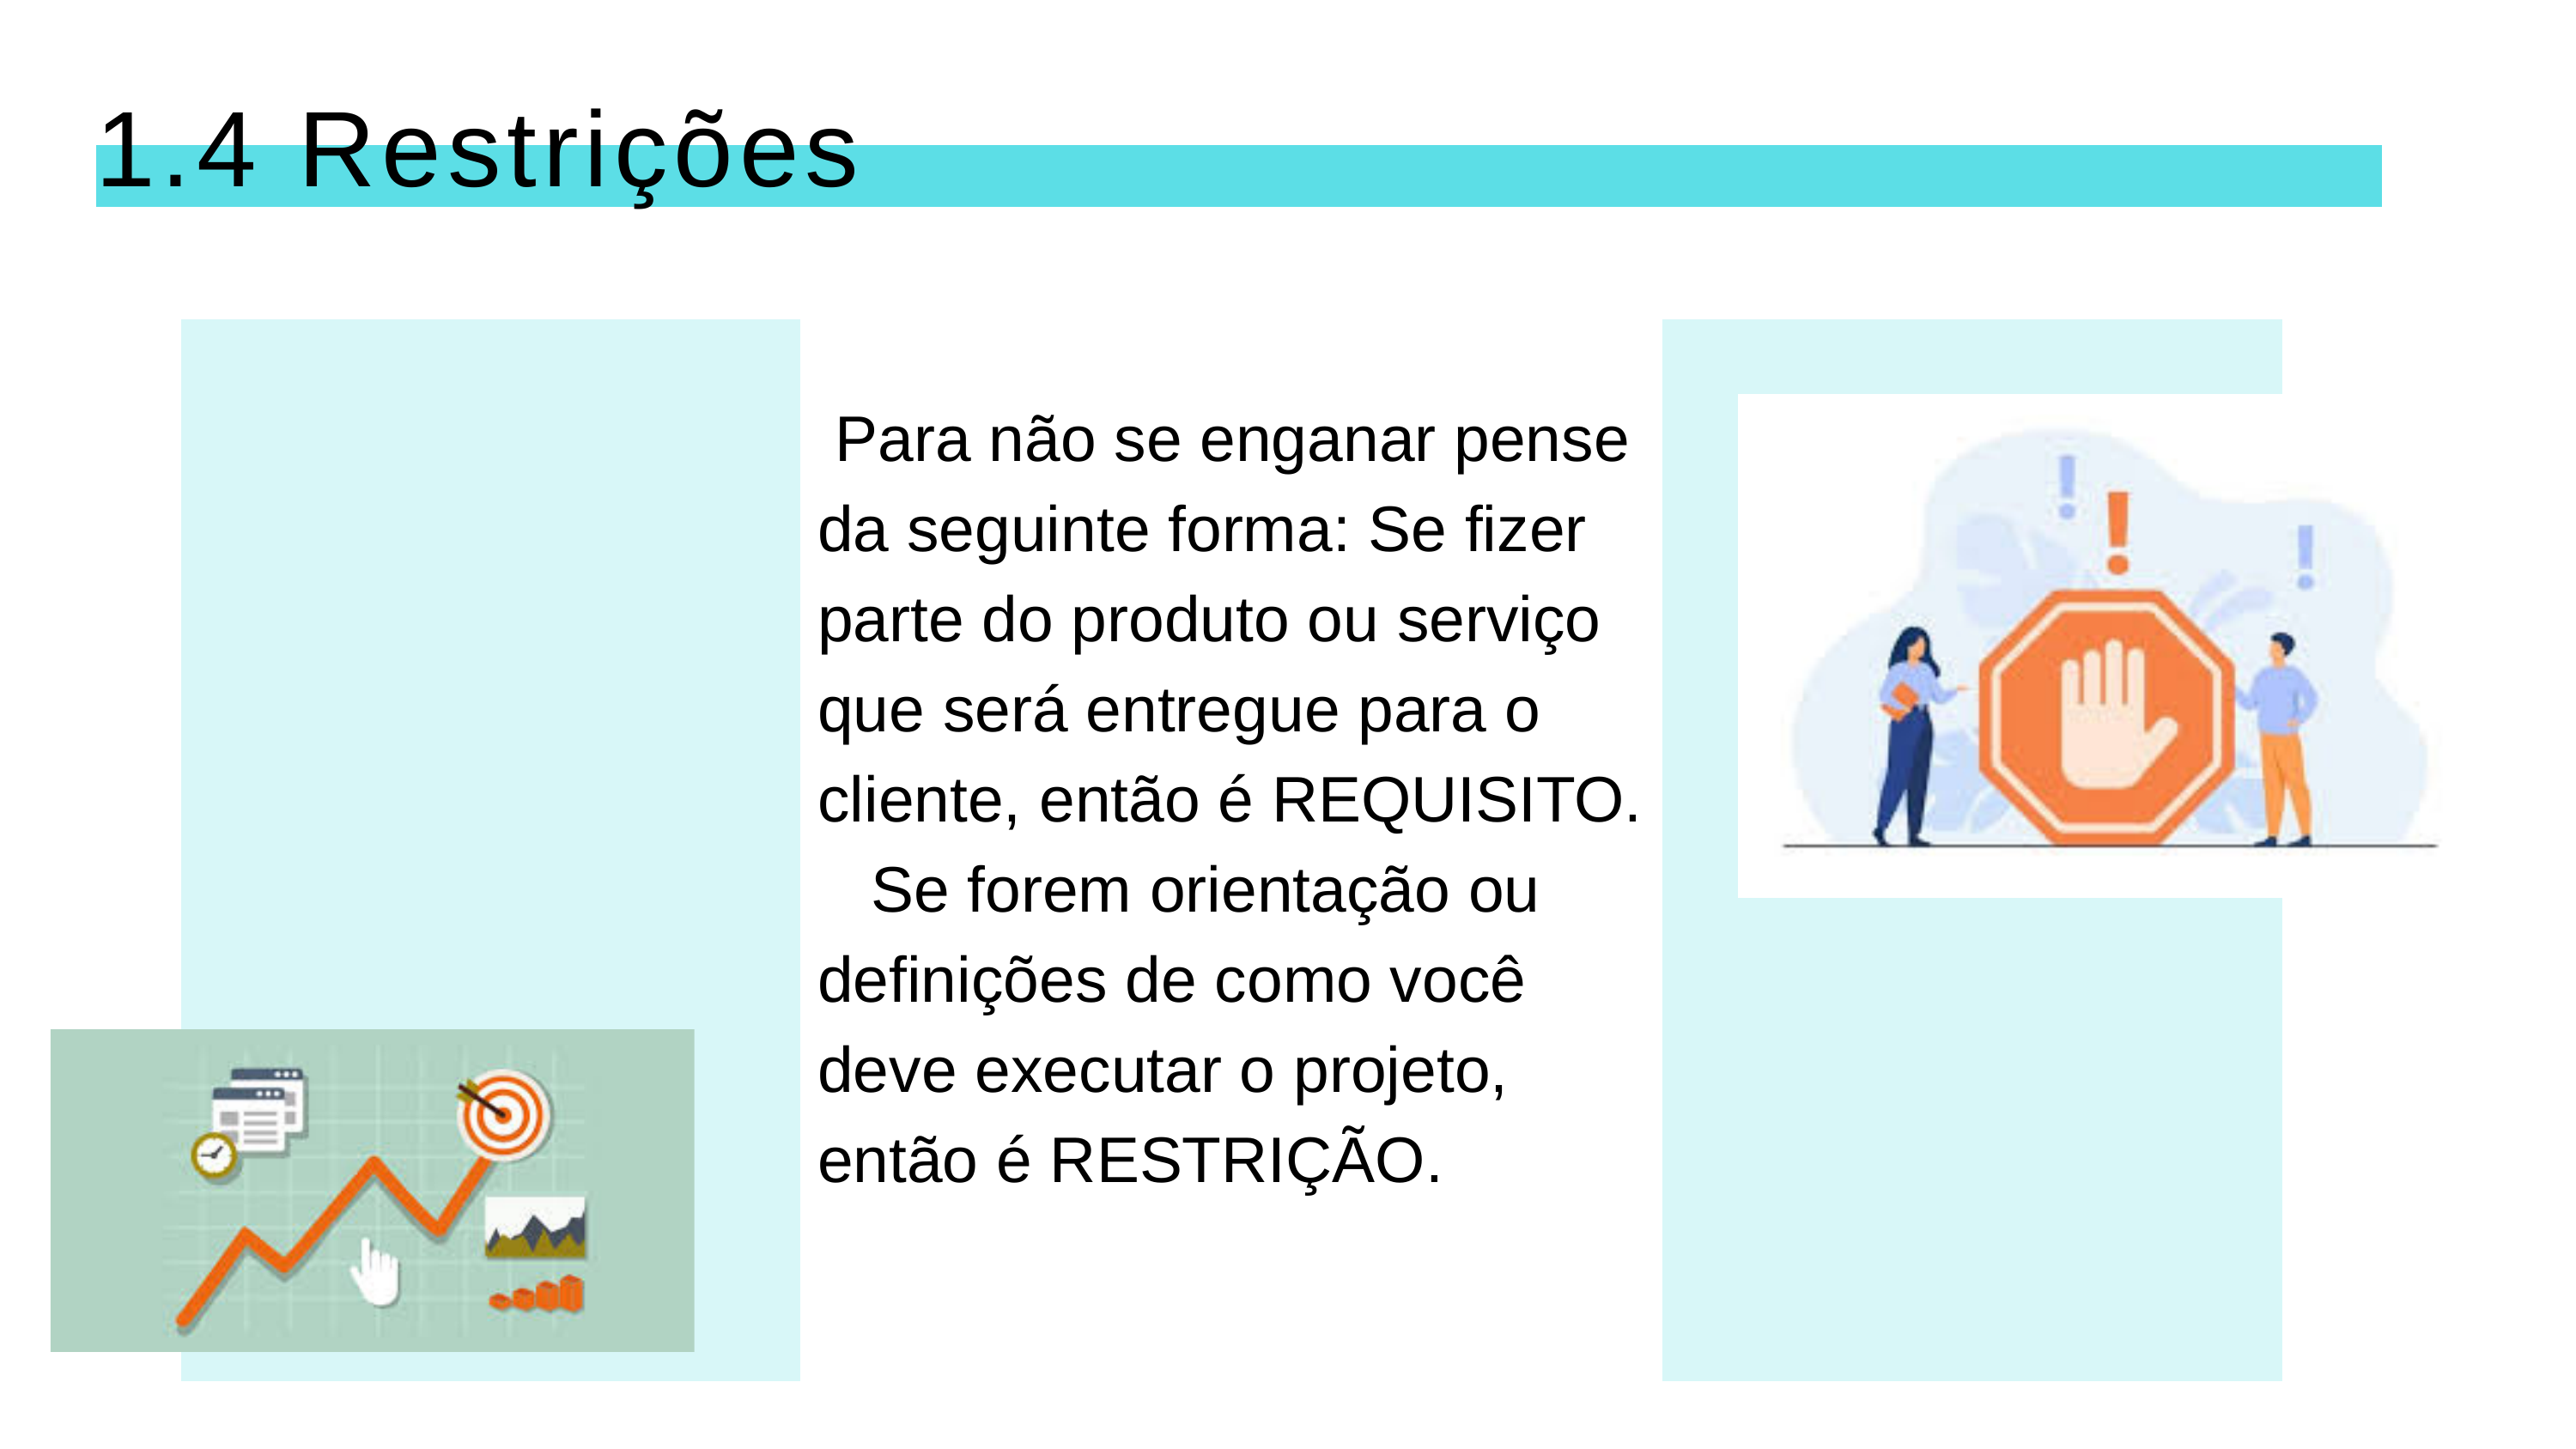

1.4 Restrições

 Para não se enganar pense da seguinte forma: Se fizer parte do produto ou serviço que será entregue para o cliente, então é REQUISITO.    Se forem orientação ou definições de como você deve executar o projeto, então é RESTRIÇÃO.